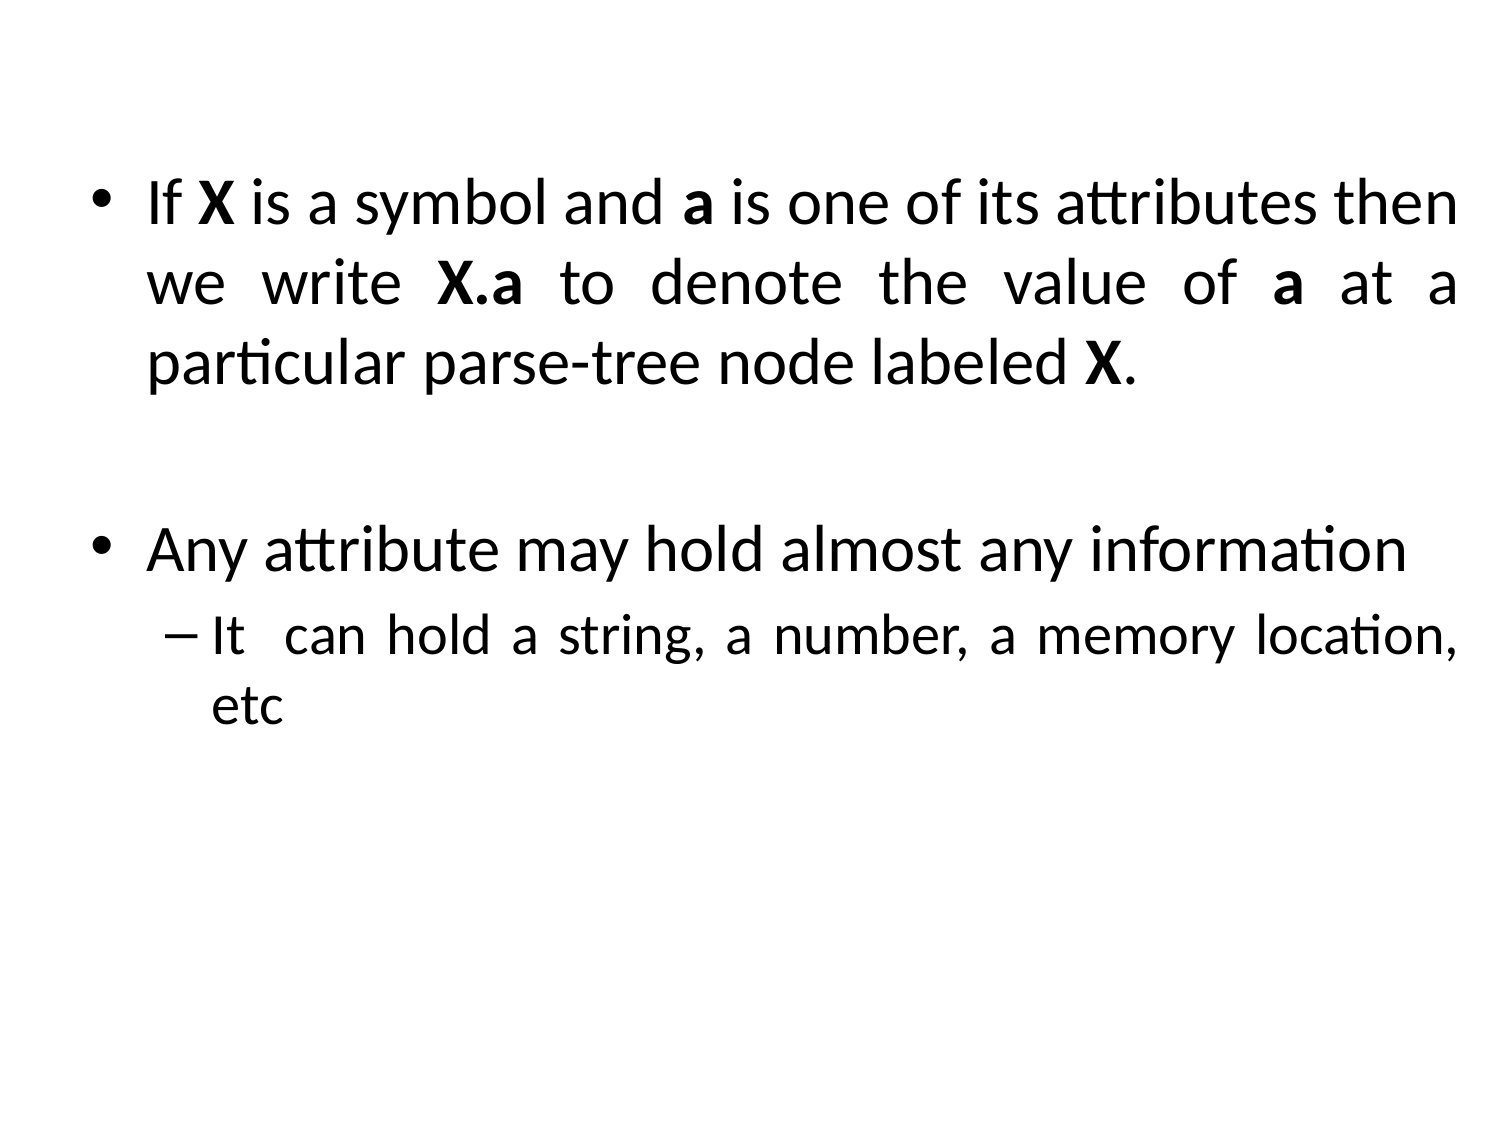

If X is a symbol and a is one of its attributes then we write X.a to denote the value of a at a particular parse-tree node labeled X.

Any attribute may hold almost any information
It  can hold a string, a number, a memory location, etc